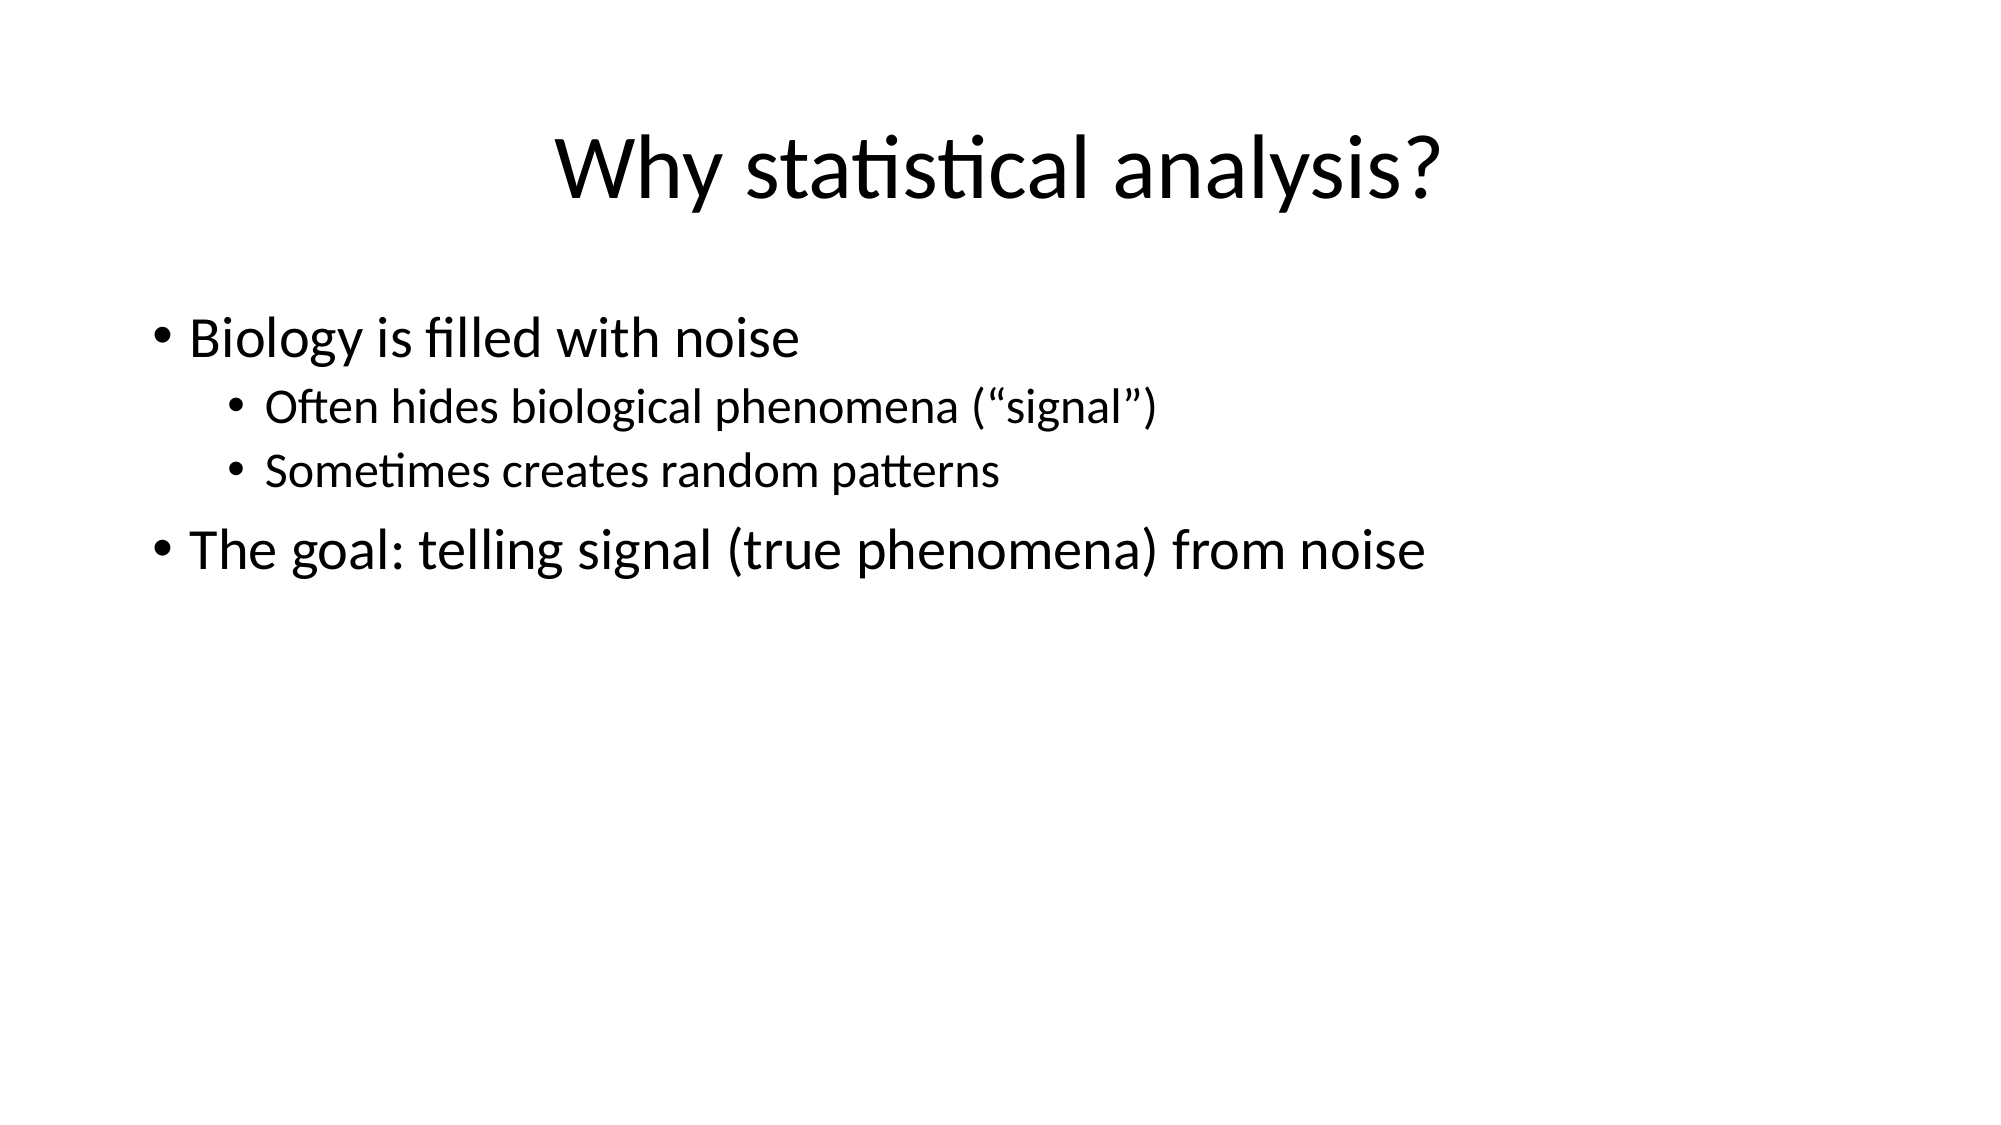

# Why statistical analysis?
Biology is filled with noise
Often hides biological phenomena (“signal”)
Sometimes creates random patterns
The goal: telling signal (true phenomena) from noise